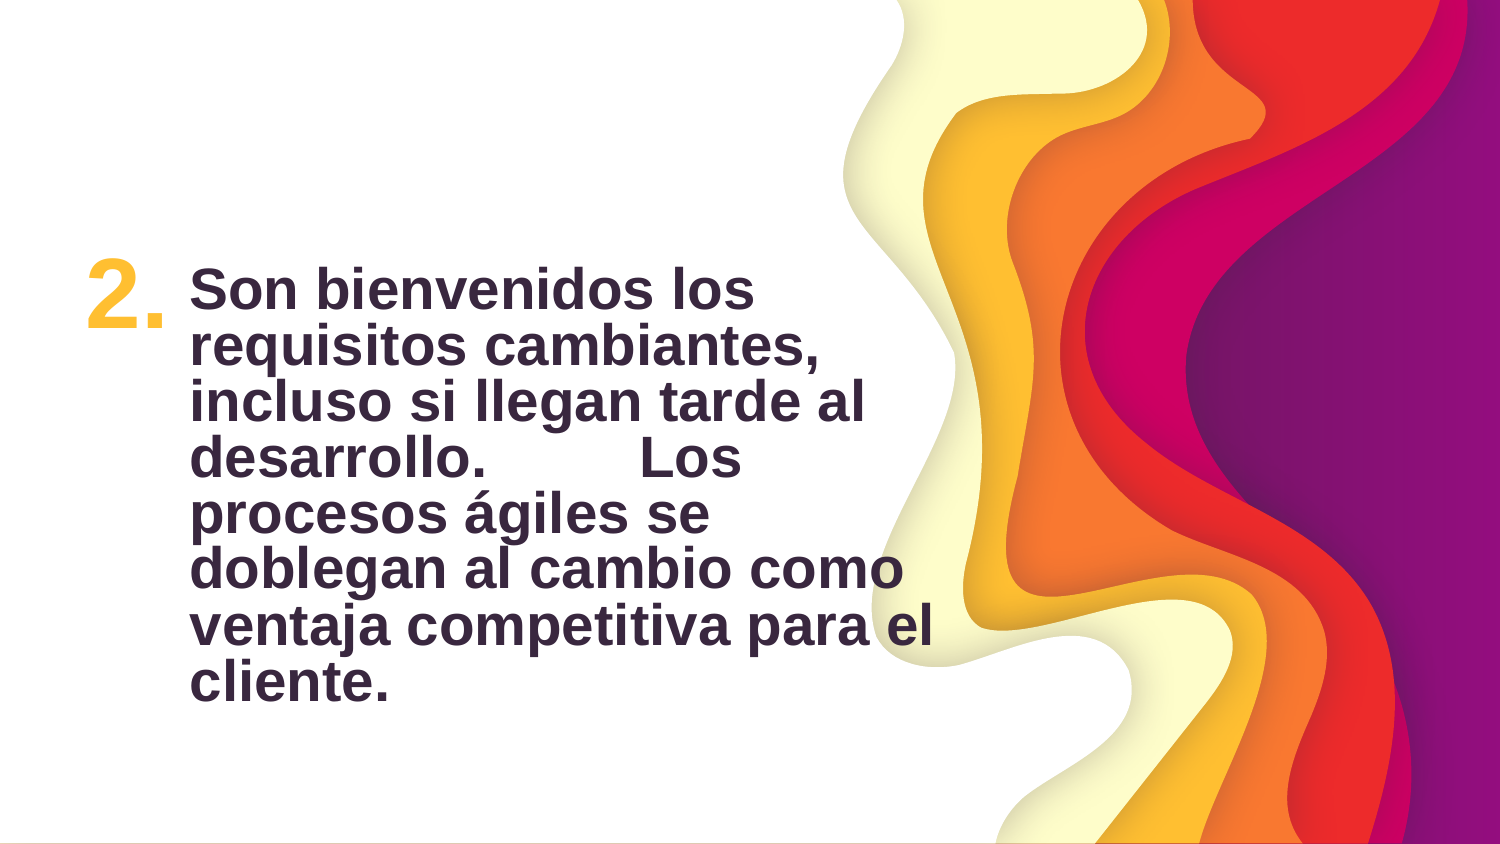

2.
Son bienvenidos los requisitos cambiantes, incluso si llegan tarde al desarrollo. 	Los procesos ágiles se doblegan al cambio como ventaja competitiva para el cliente.